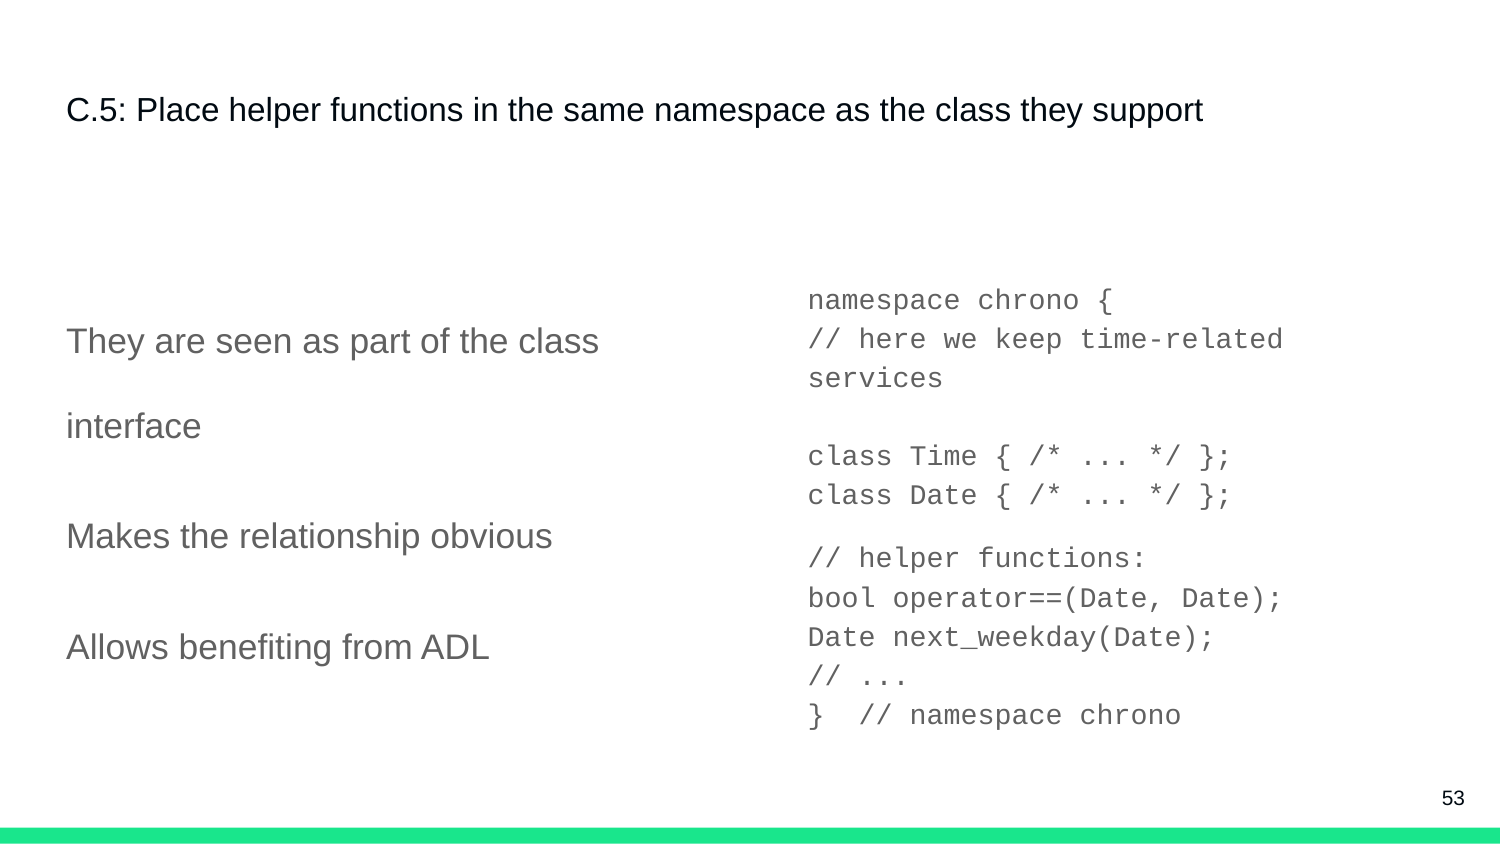

# C.5: Place helper functions in the same namespace as the class they support

They are seen as part of the class interface
Makes the relationship obvious
Allows benefiting from ADL
namespace chrono {
// here we keep time-related services
class Time { /* ... */ };
class Date { /* ... */ };
// helper functions:
bool operator==(Date, Date);
Date next_weekday(Date);
// ...
}  // namespace chrono
53